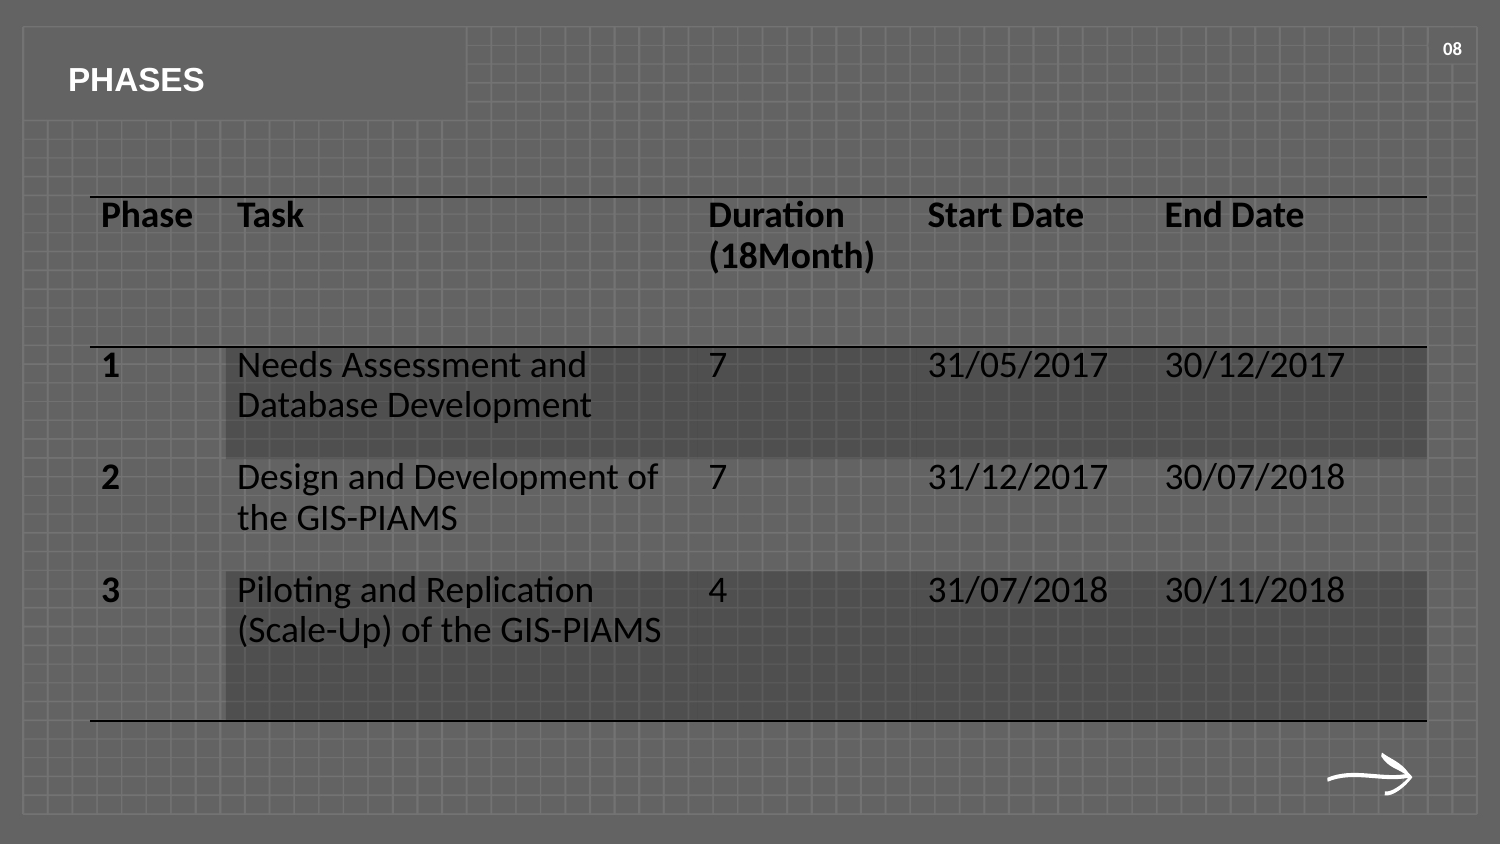

08
PHASES
| Phase | Task | Duration (18Month) | Start Date | End Date |
| --- | --- | --- | --- | --- |
| 1 | Needs Assessment and Database Development | 7 | 31/05/2017 | 30/12/2017 |
| 2 | Design and Development of the GIS-PIAMS | 7 | 31/12/2017 | 30/07/2018 |
| 3 | Piloting and Replication (Scale-Up) of the GIS-PIAMS | 4 | 31/07/2018 | 30/11/2018 |